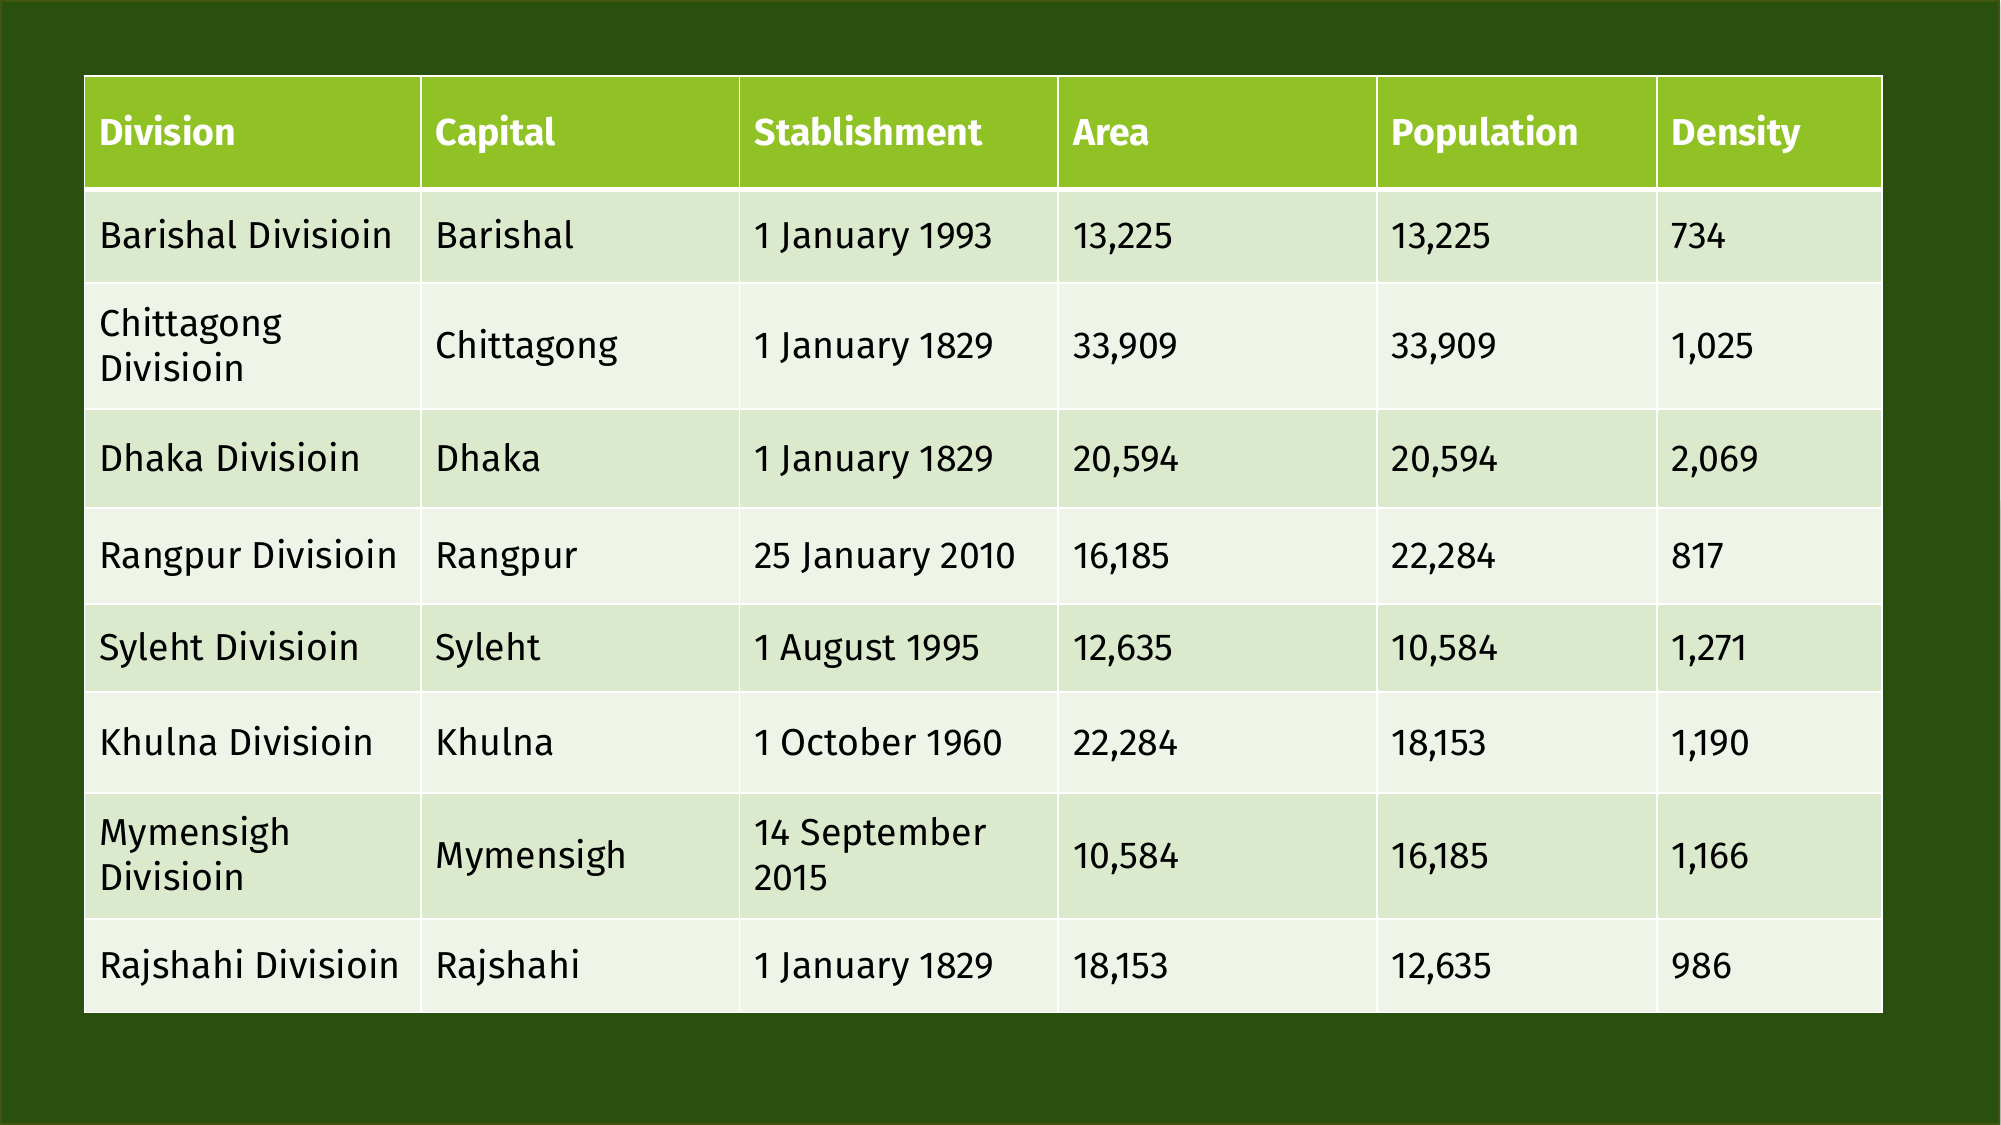

| Division | Capital | Stablishment | Area | Population | Density |
| --- | --- | --- | --- | --- | --- |
| Barishal Divisioin | Barishal | 1 January 1993 | 13,225 | 13,225 | 734 |
| Chittagong Divisioin | Chittagong | 1 January 1829 | 33,909 | 33,909 | 1,025 |
| Dhaka Divisioin | Dhaka | 1 January 1829 | 20,594 | 20,594 | 2,069 |
| Rangpur Divisioin | Rangpur | 25 January 2010 | 16,185 | 22,284 | 817 |
| Syleht Divisioin | Syleht | 1 August 1995 | 12,635 | 10,584 | 1,271 |
| Khulna Divisioin | Khulna | 1 October 1960 | 22,284 | 18,153 | 1,190 |
| Mymensigh Divisioin | Mymensigh | 14 September 2015 | 10,584 | 16,185 | 1,166 |
| Rajshahi Divisioin | Rajshahi | 1 January 1829 | 18,153 | 12,635 | 986 |